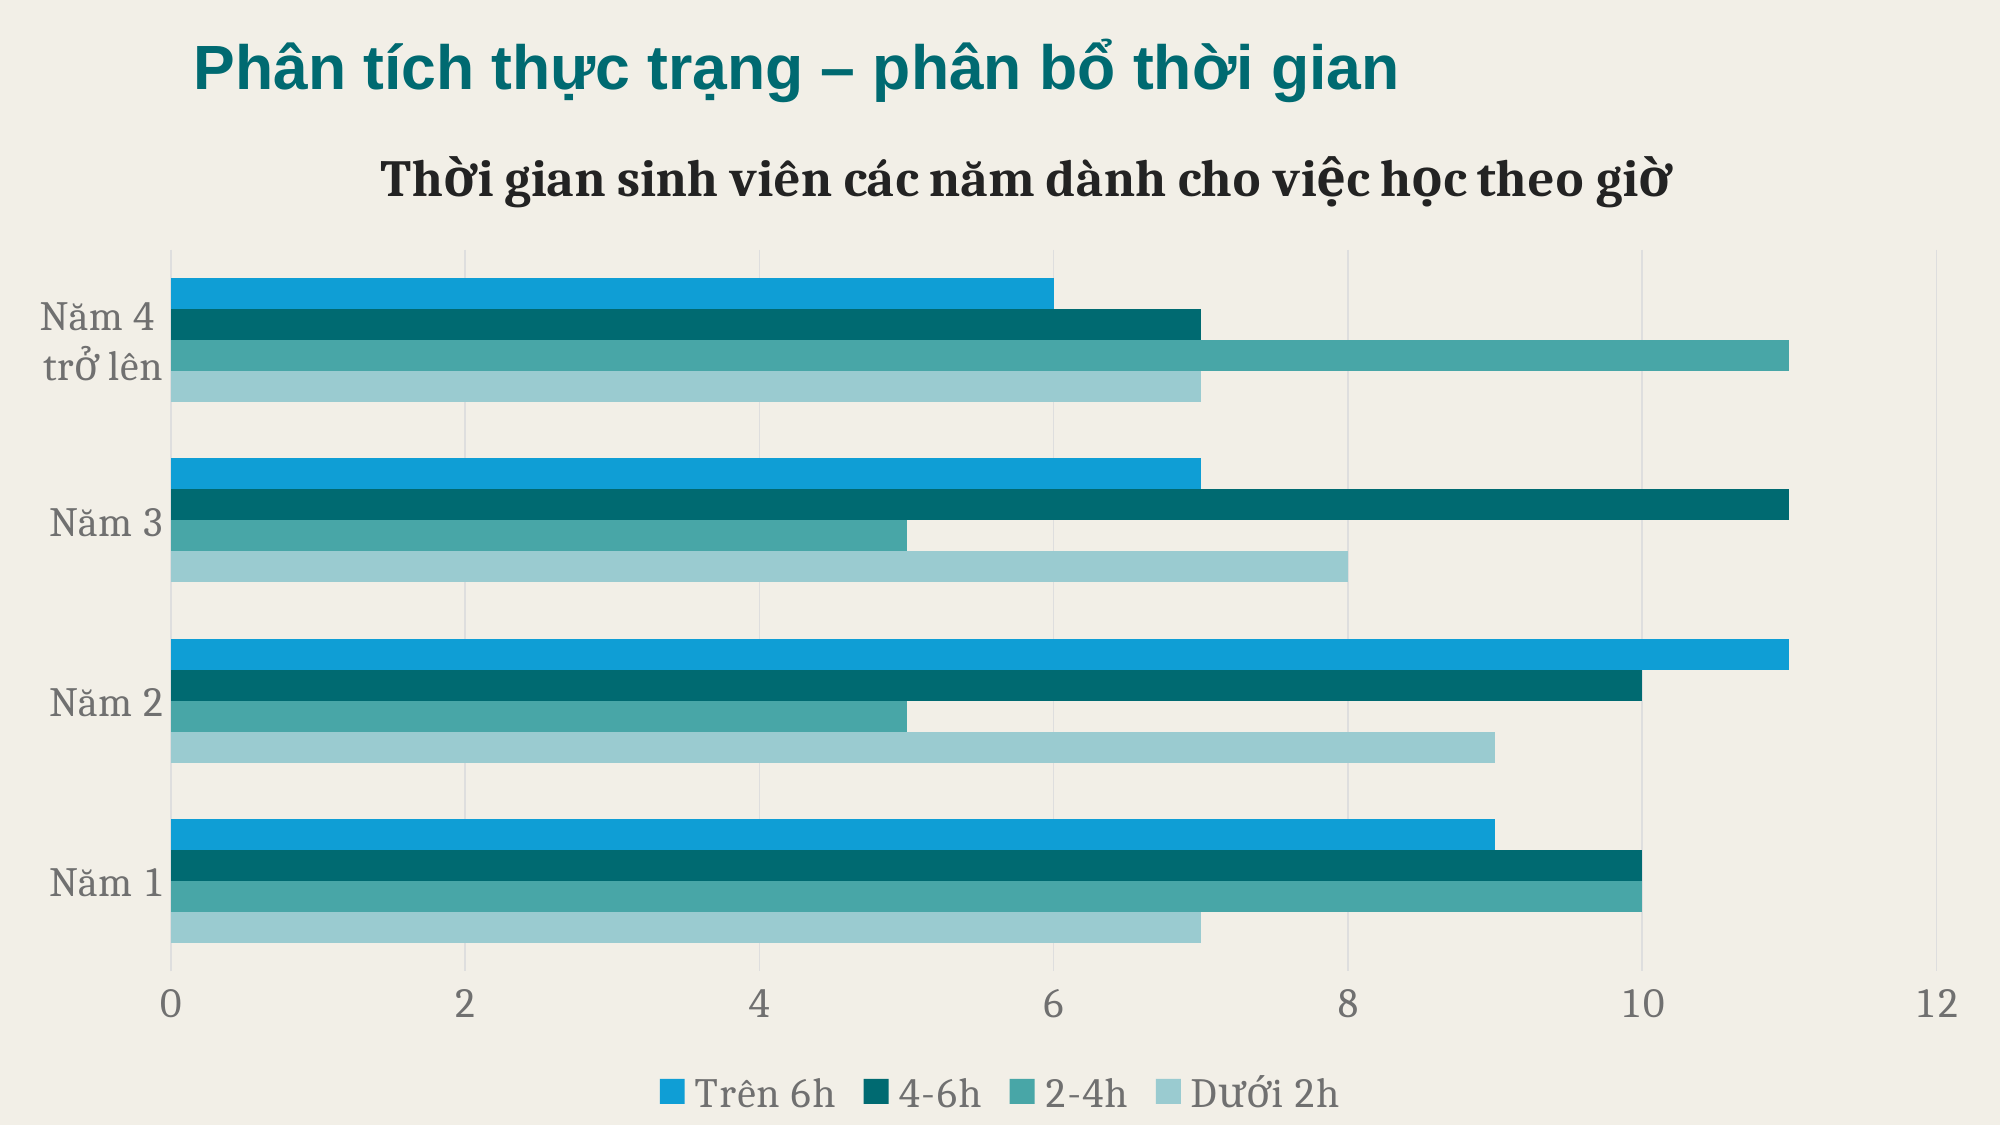

Phân tích thực trạng – phân bổ thời gian

### Chart: Thời gian sinh viên các năm dành cho việc học theo giờ

| Category | Dưới 2h | 2-4h | 4-6h | Trên 6h |
|---|---|---|---|---|
| Năm 1 | 7.0 | 10.0 | 10.0 | 9.0 |
| Năm 2 | 9.0 | 5.0 | 10.0 | 11.0 |
| Năm 3 | 8.0 | 5.0 | 11.0 | 7.0 |
| Năm 4
trở lên | 7.0 | 11.0 | 7.0 | 6.0 |